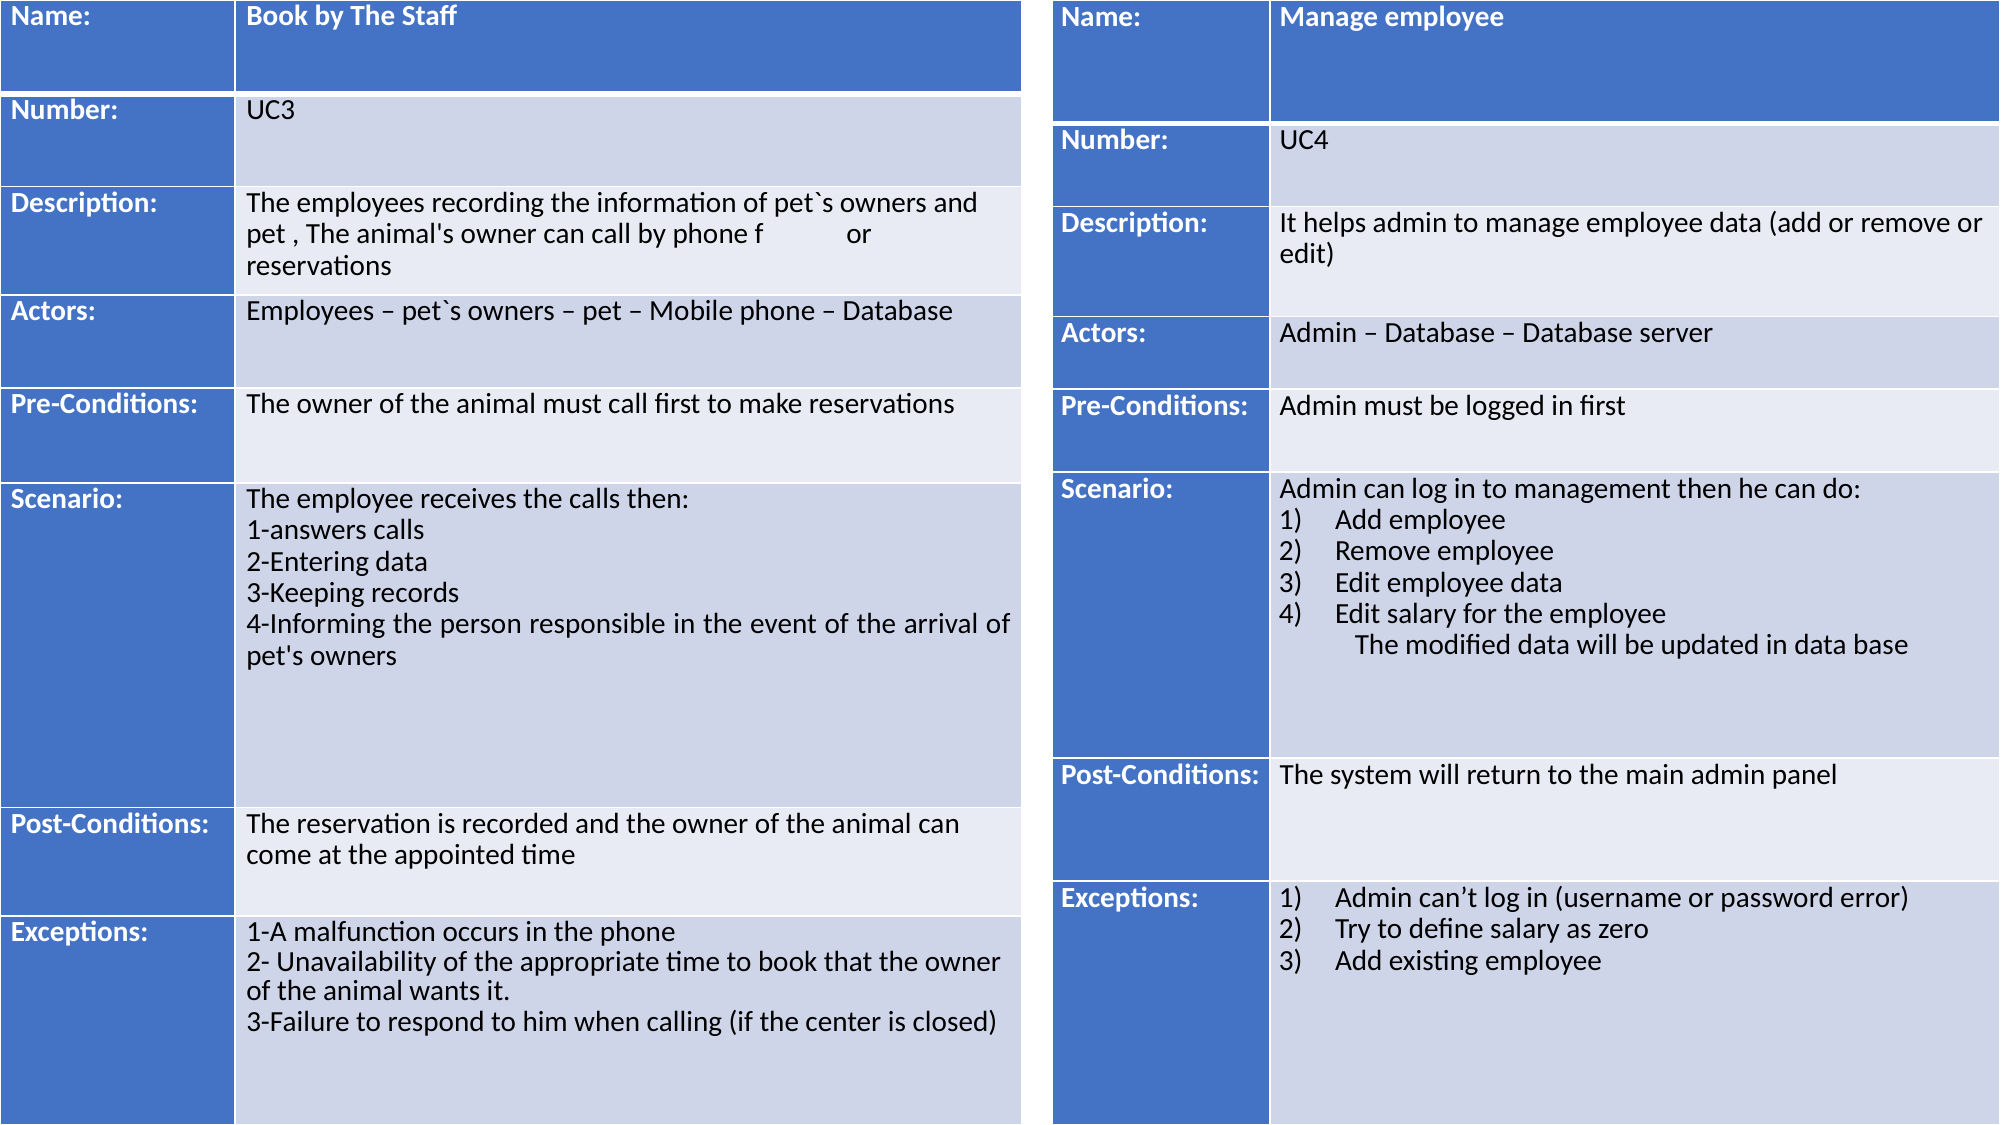

| Name: | Book by The Staff |
| --- | --- |
| Number: | UC3 |
| Description: | The employees recording the information of pet`s owners and pet , The animal's owner can call by phone f or reservations |
| Actors: | Employees – pet`s owners – pet – Mobile phone – Database |
| Pre-Conditions: | The owner of the animal must call first to make reservations |
| Scenario: | The employee receives the calls then: 1-answers calls 2-Entering data 3-Keeping records 4-Informing the person responsible in the event of the arrival of pet's owners |
| Post-Conditions: | The reservation is recorded and the owner of the animal can come at the appointed time |
| Exceptions: | 1-A malfunction occurs in the phone 2- Unavailability of the appropriate time to book that the owner of the animal wants it. 3-Failure to respond to him when calling (if the center is closed) |
| Name: | Manage employee |
| --- | --- |
| Number: | UC4 |
| Description: | It helps admin to manage employee data (add or remove or edit) |
| Actors: | Admin – Database – Database server |
| Pre-Conditions: | Admin must be logged in first |
| Scenario: | Admin can log in to management then he can do: Add employee Remove employee Edit employee data Edit salary for the employee The modified data will be updated in data base |
| Post-Conditions: | The system will return to the main admin panel |
| Exceptions: | Admin can’t log in (username or password error) Try to define salary as zero Add existing employee |